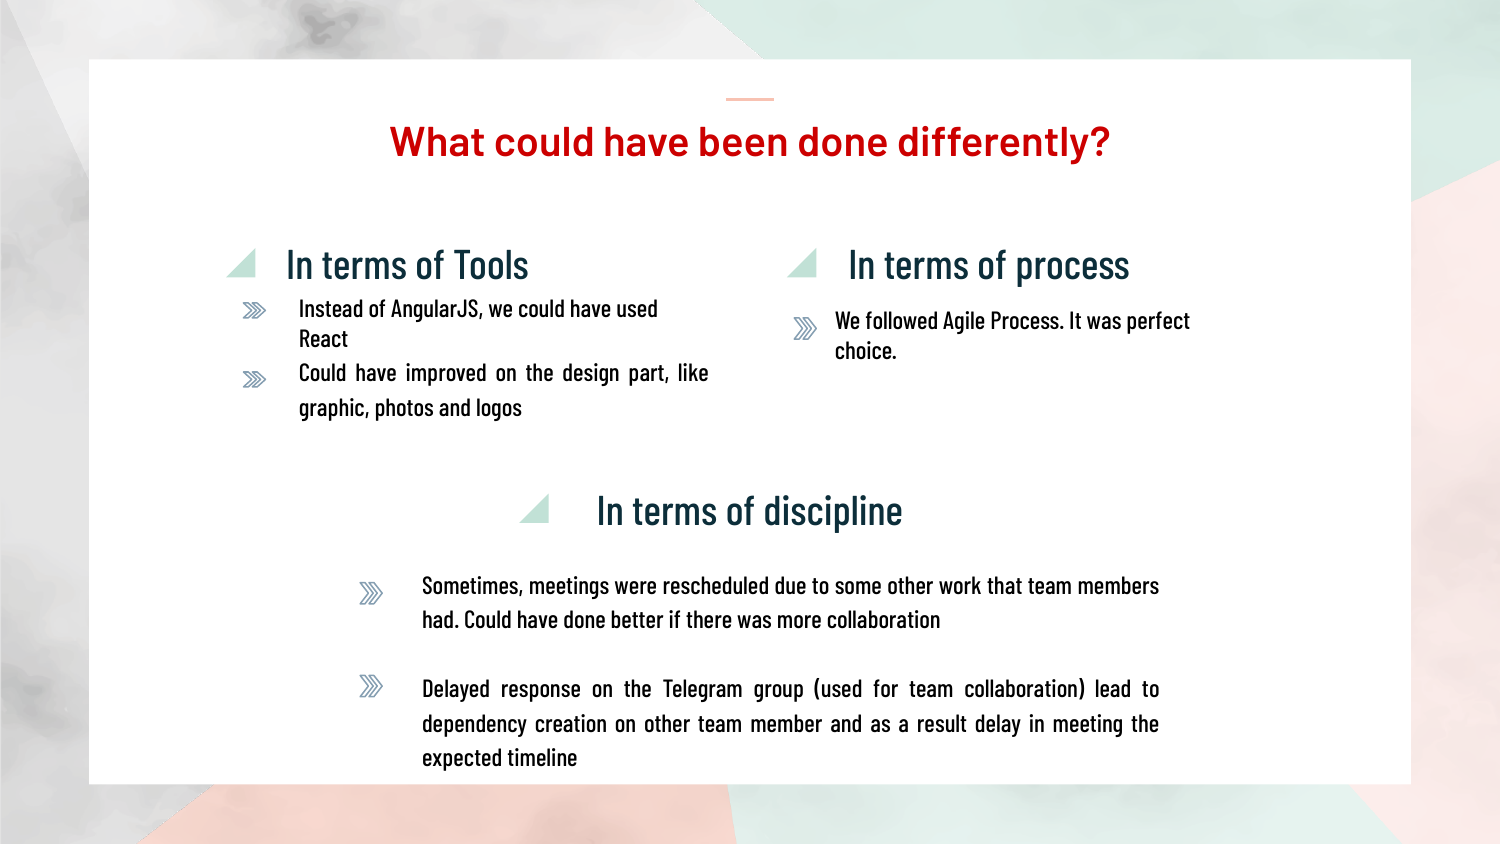

# What could have been done differently?
 In terms of Tools
 In terms of process

Instead of AngularJS, we could have used React
Could have improved on the design part, like graphic, photos and logos

We followed Agile Process. It was perfect choice.

In terms of discipline

Sometimes, meetings were rescheduled due to some other work that team members had. Could have done better if there was more collaboration

Delayed response on the Telegram group (used for team collaboration) lead to dependency creation on other team member and as a result delay in meeting the expected timeline